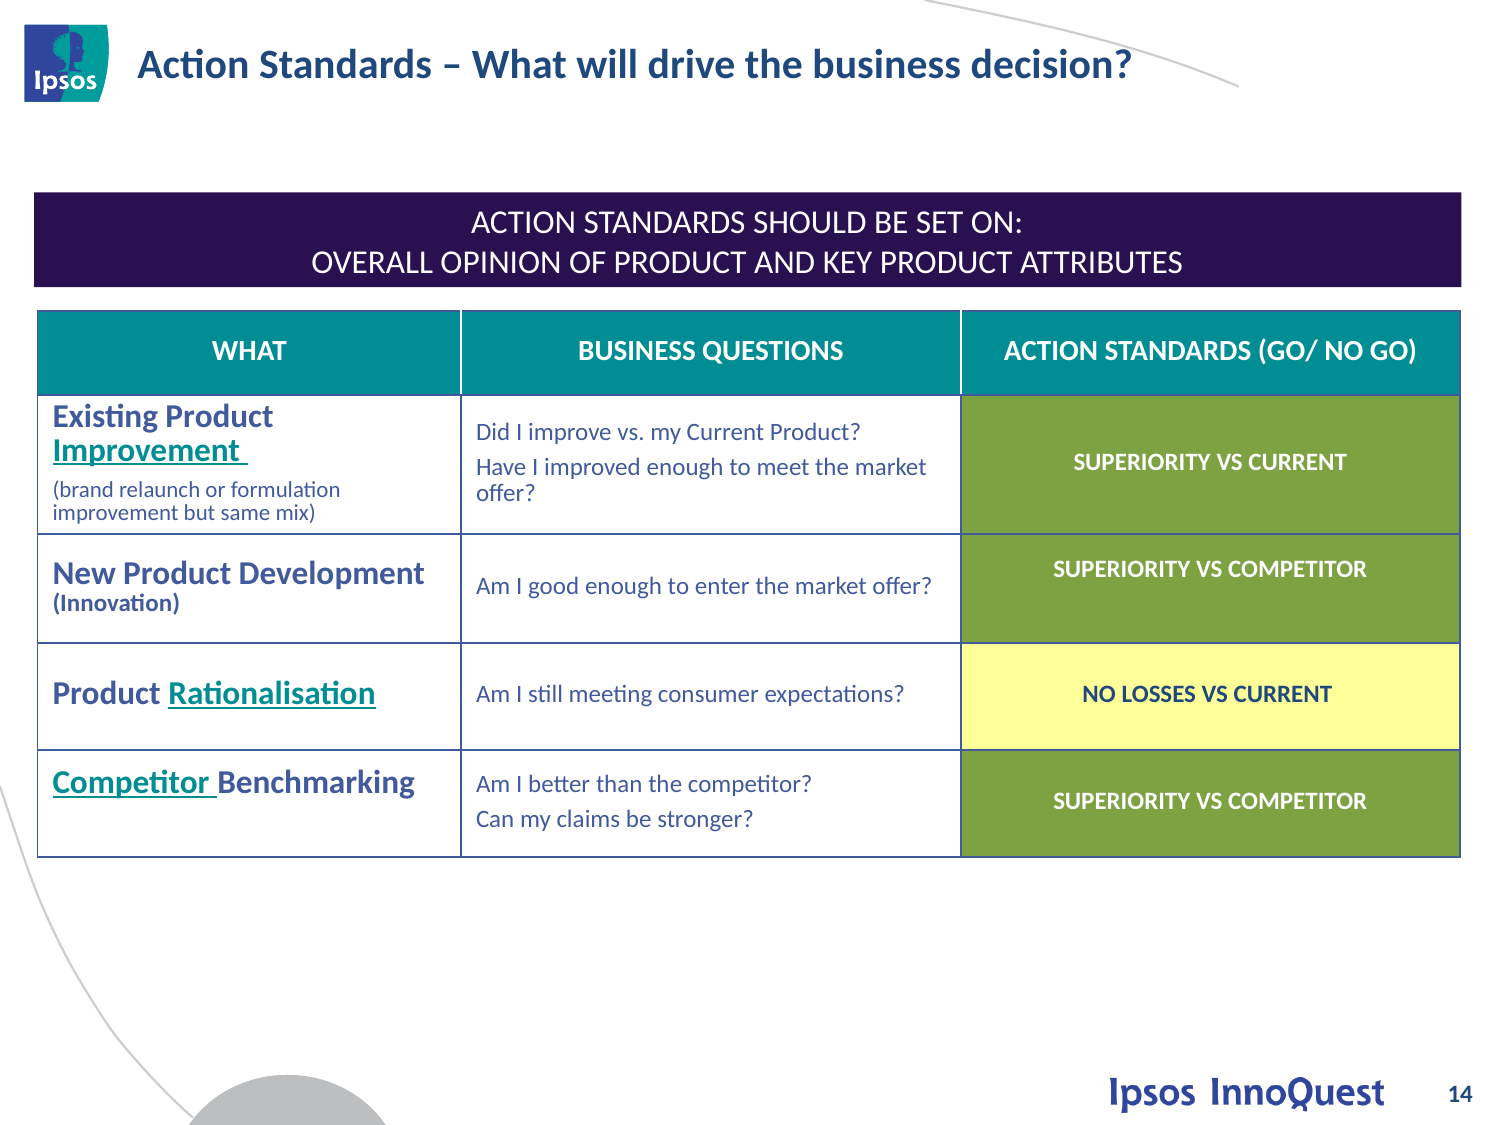

# Action Standards – What will drive the business decision?

ACTION STANDARDS SHOULD BE SET ON:
OVERALL OPINION OF PRODUCT AND KEY PRODUCT ATTRIBUTES
| WHAT | BUSINESS QUESTIONS | ACTION STANDARDS (GO/ NO GO) |
| --- | --- | --- |
| Existing Product Improvement (brand relaunch or formulation improvement but same mix) | Did I improve vs. my Current Product? Have I improved enough to meet the market offer? | SUPERIORITY VS CURRENT |
| New Product Development (Innovation) | Am I good enough to enter the market offer? | SUPERIORITY VS COMPETITOR |
| Product Rationalisation | Am I still meeting consumer expectations? | NO LOSSES VS CURRENT |
| Competitor Benchmarking | Am I better than the competitor? Can my claims be stronger? | SUPERIORITY VS COMPETITOR |
14